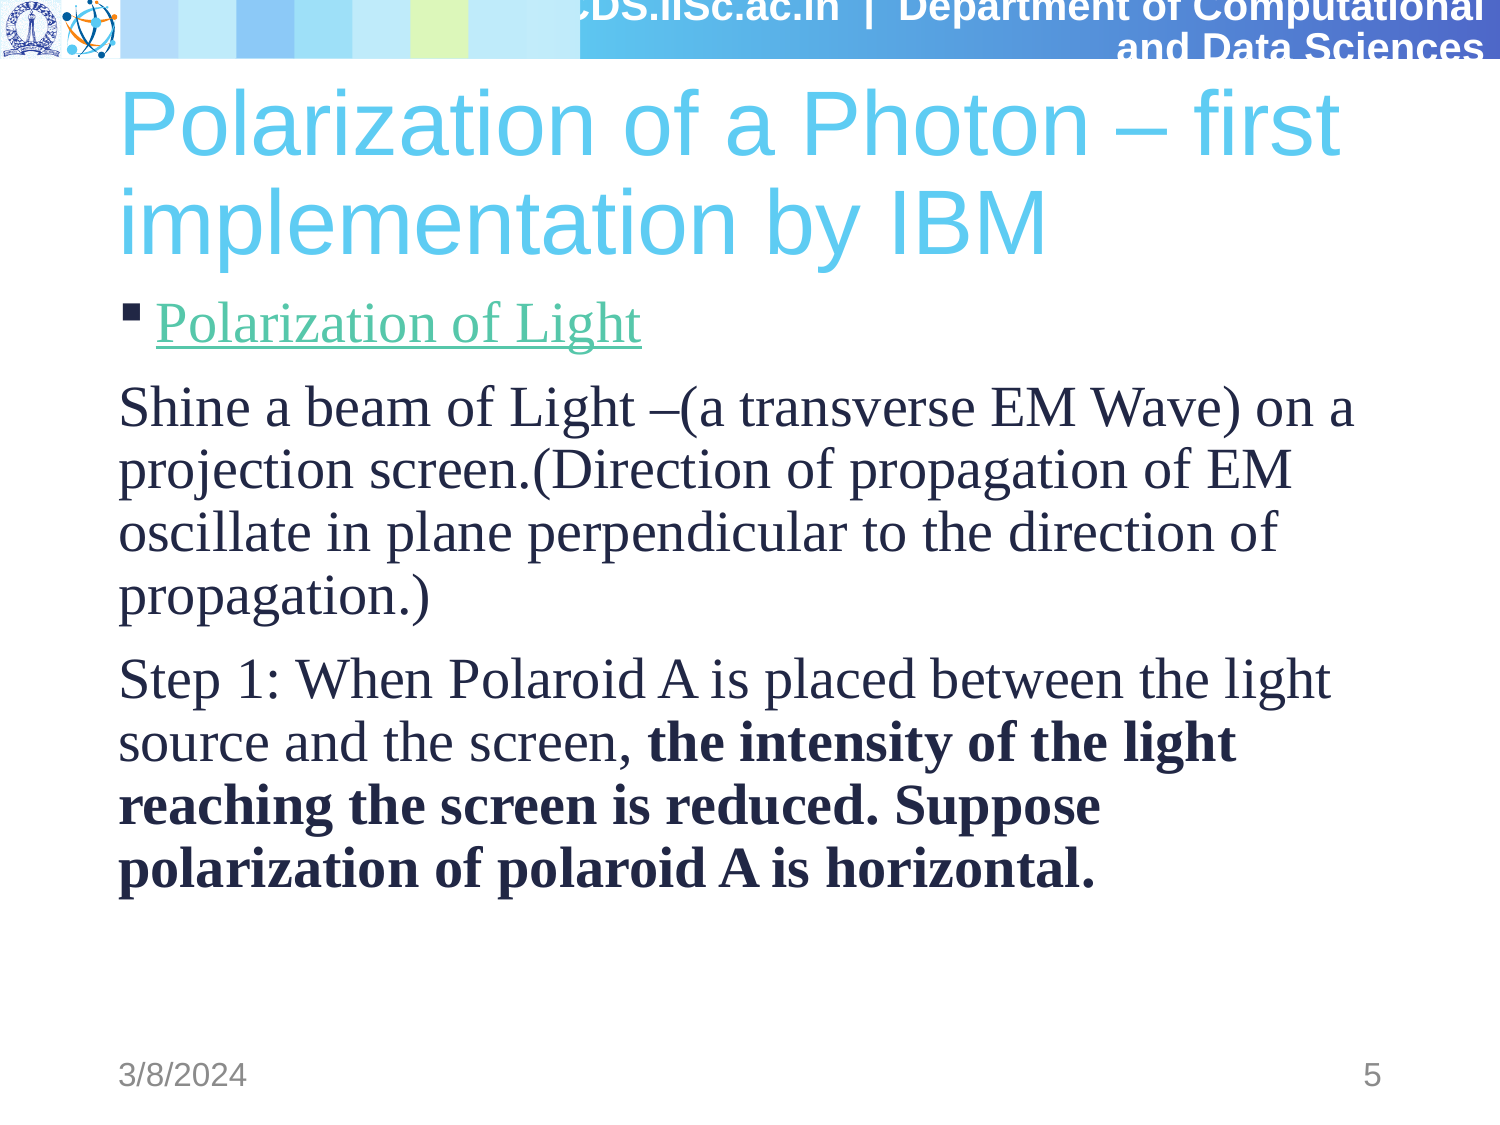

# Polarization of a Photon – first implementation by IBM
Polarization of Light
Shine a beam of Light –(a transverse EM Wave) on a projection screen.(Direction of propagation of EM oscillate in plane perpendicular to the direction of propagation.)
Step 1: When Polaroid A is placed between the light source and the screen, the intensity of the light reaching the screen is reduced. Suppose polarization of polaroid A is horizontal.

3/8/2024
5